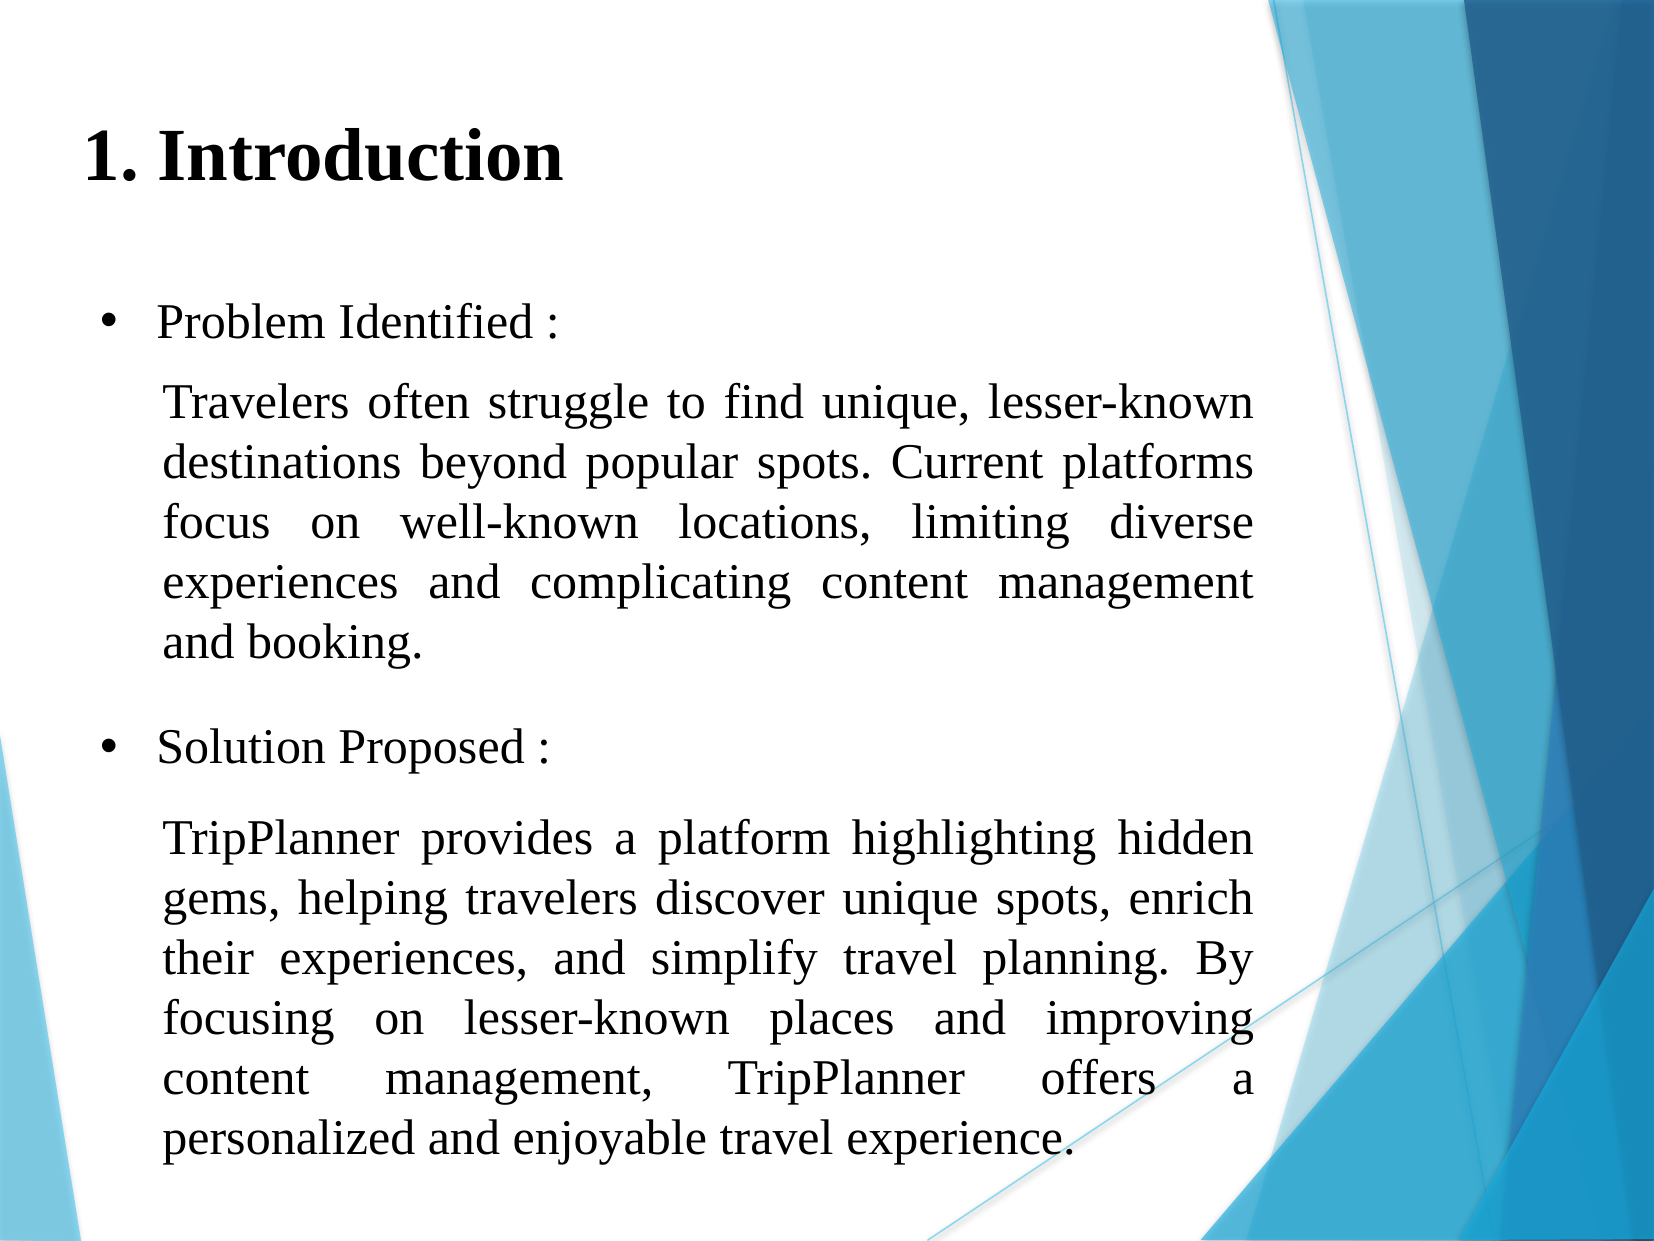

1. Introduction
Problem Identified :

Solution Proposed :

Travelers often struggle to find unique, lesser-known destinations beyond popular spots. Current platforms focus on well-known locations, limiting diverse experiences and complicating content management and booking.
TripPlanner provides a platform highlighting hidden gems, helping travelers discover unique spots, enrich their experiences, and simplify travel planning. By focusing on lesser-known places and improving content management, TripPlanner offers a personalized and enjoyable travel experience.